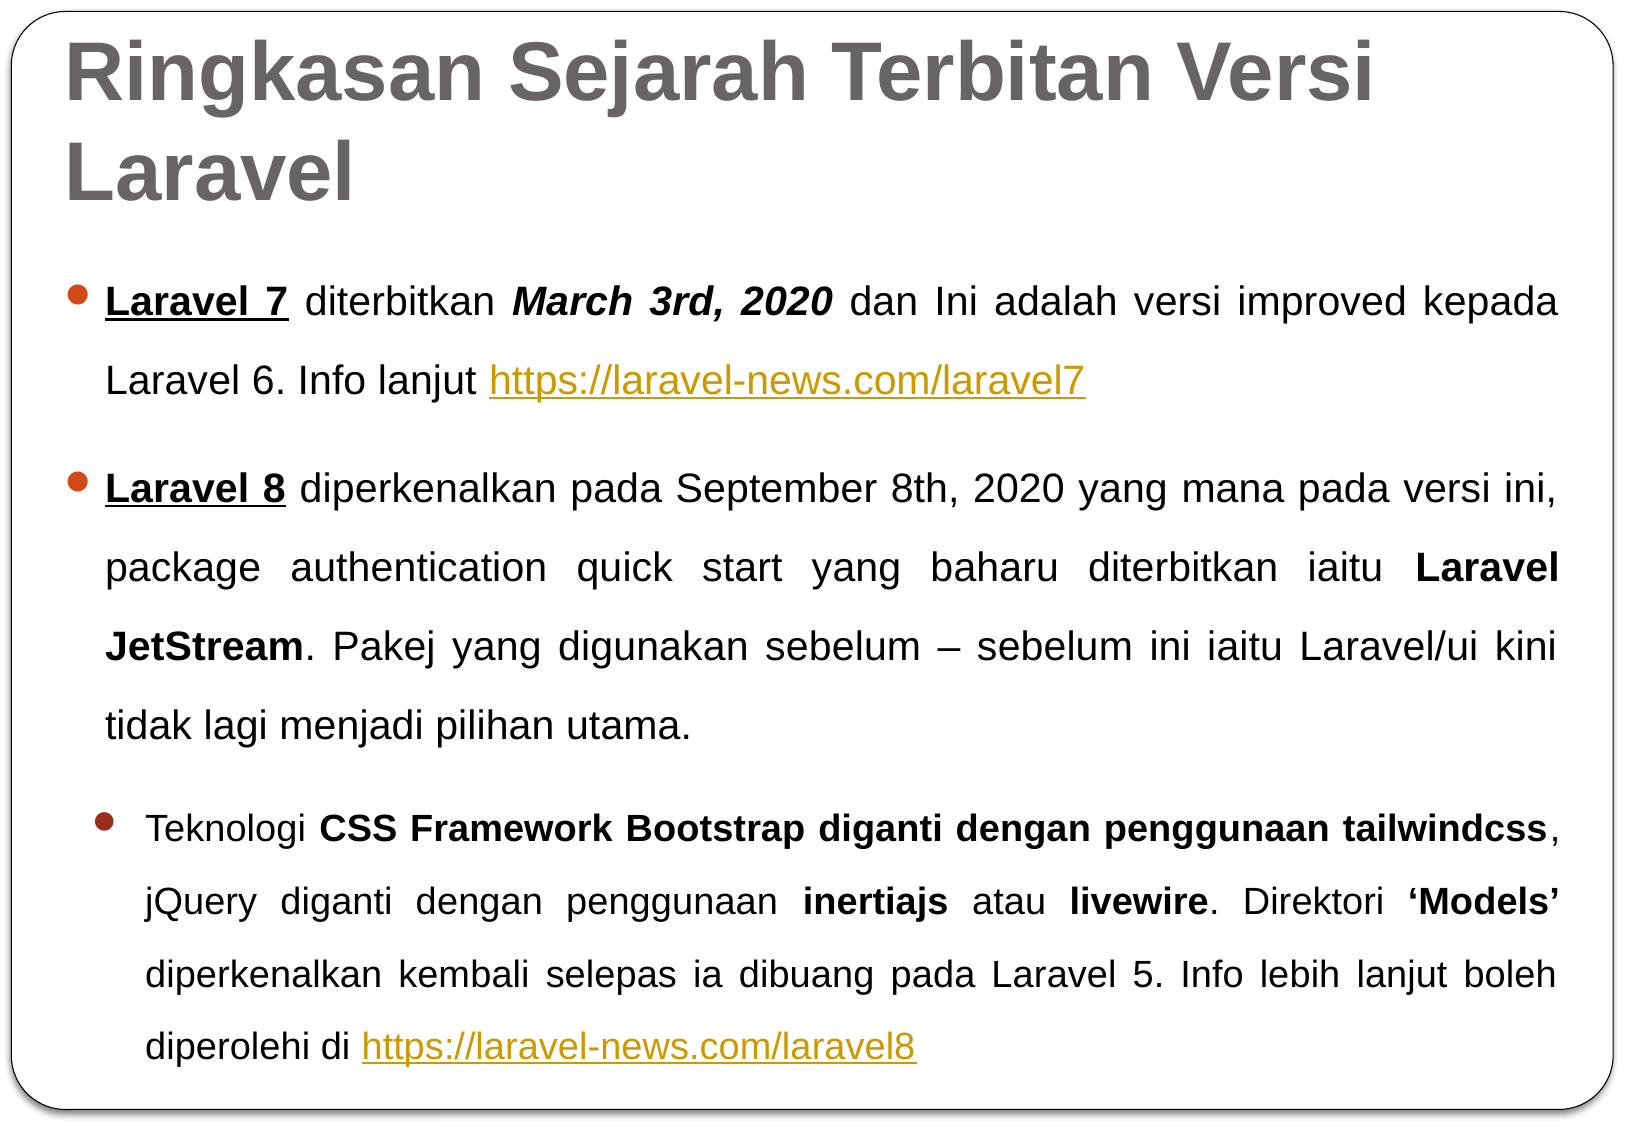

# Ringkasan Sejarah Terbitan Versi Laravel
Laravel 7 diterbitkan March 3rd, 2020 dan Ini adalah versi improved kepada Laravel 6. Info lanjut https://laravel-news.com/laravel7
Laravel 8 diperkenalkan pada September 8th, 2020 yang mana pada versi ini, package authentication quick start yang baharu diterbitkan iaitu Laravel JetStream. Pakej yang digunakan sebelum – sebelum ini iaitu Laravel/ui kini tidak lagi menjadi pilihan utama.
Teknologi CSS Framework Bootstrap diganti dengan penggunaan tailwindcss, jQuery diganti dengan penggunaan inertiajs atau livewire. Direktori ‘Models’ diperkenalkan kembali selepas ia dibuang pada Laravel 5. Info lebih lanjut boleh diperolehi di https://laravel-news.com/laravel8